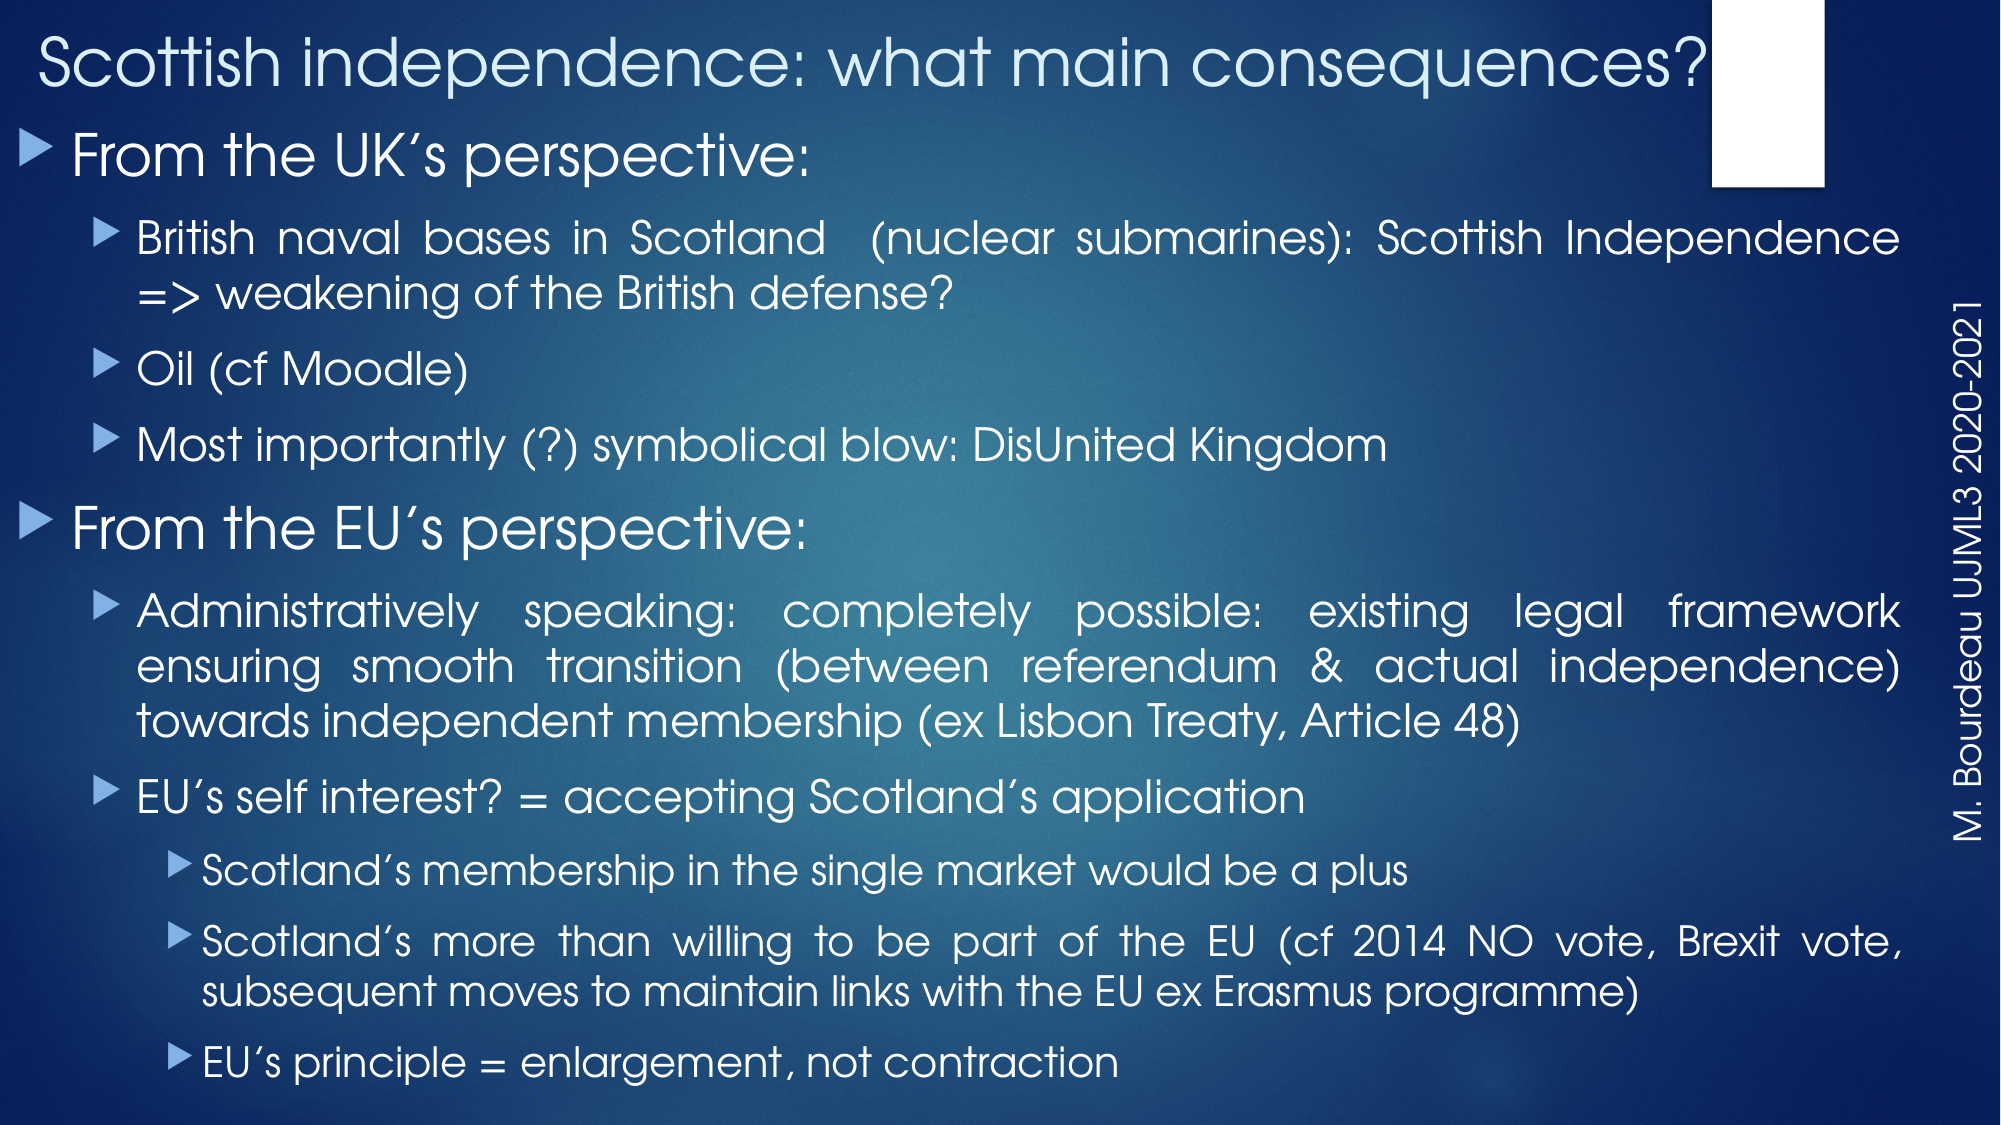

# Scottish independence: what main consequences?

From the UK’s perspective:
British naval bases in Scotland  (nuclear submarines): Scottish Independence => weakening of the British defense?
Oil (cf Moodle)
Most importantly (?) symbolical blow: DisUnited Kingdom
From the EU’s perspective:
Administratively speaking: completely possible: existing legal framework ensuring smooth transition (between referendum & actual independence) towards independent membership (ex Lisbon Treaty, Article 48)
EU’s self interest? = accepting Scotland’s application
Scotland’s membership in the single market would be a plus
Scotland’s more than willing to be part of the EU (cf 2014 NO vote, Brexit vote, subsequent moves to maintain links with the EU ex Erasmus programme)
EU’s principle = enlargement, not contraction

M. Bourdeau UJML3 2020-2021